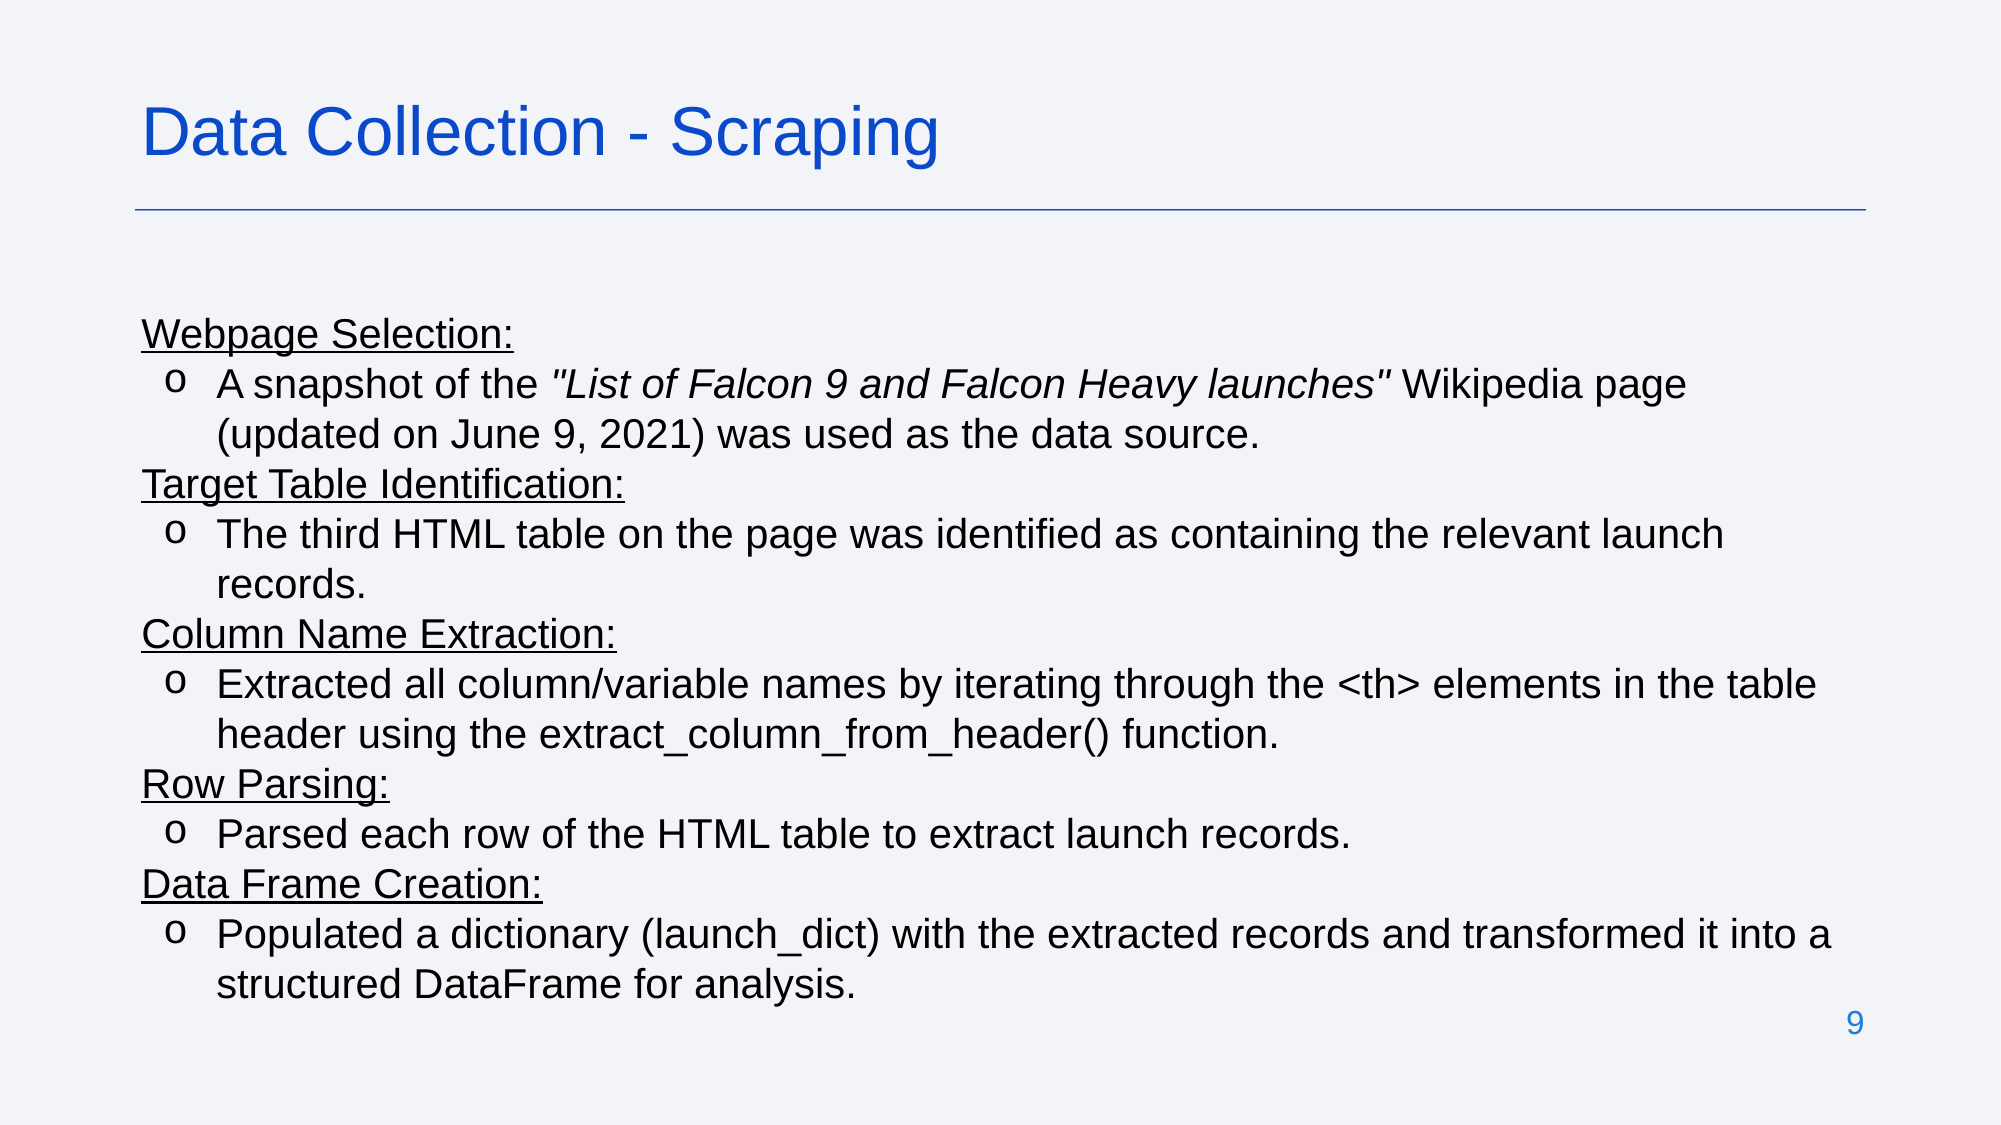

Data Collection - Scraping
Webpage Selection:
A snapshot of the "List of Falcon 9 and Falcon Heavy launches" Wikipedia page (updated on June 9, 2021) was used as the data source.
Target Table Identification:
The third HTML table on the page was identified as containing the relevant launch records.
Column Name Extraction:
Extracted all column/variable names by iterating through the <th> elements in the table header using the extract_column_from_header() function.
Row Parsing:
Parsed each row of the HTML table to extract launch records.
Data Frame Creation:
Populated a dictionary (launch_dict) with the extracted records and transformed it into a structured DataFrame for analysis.

9